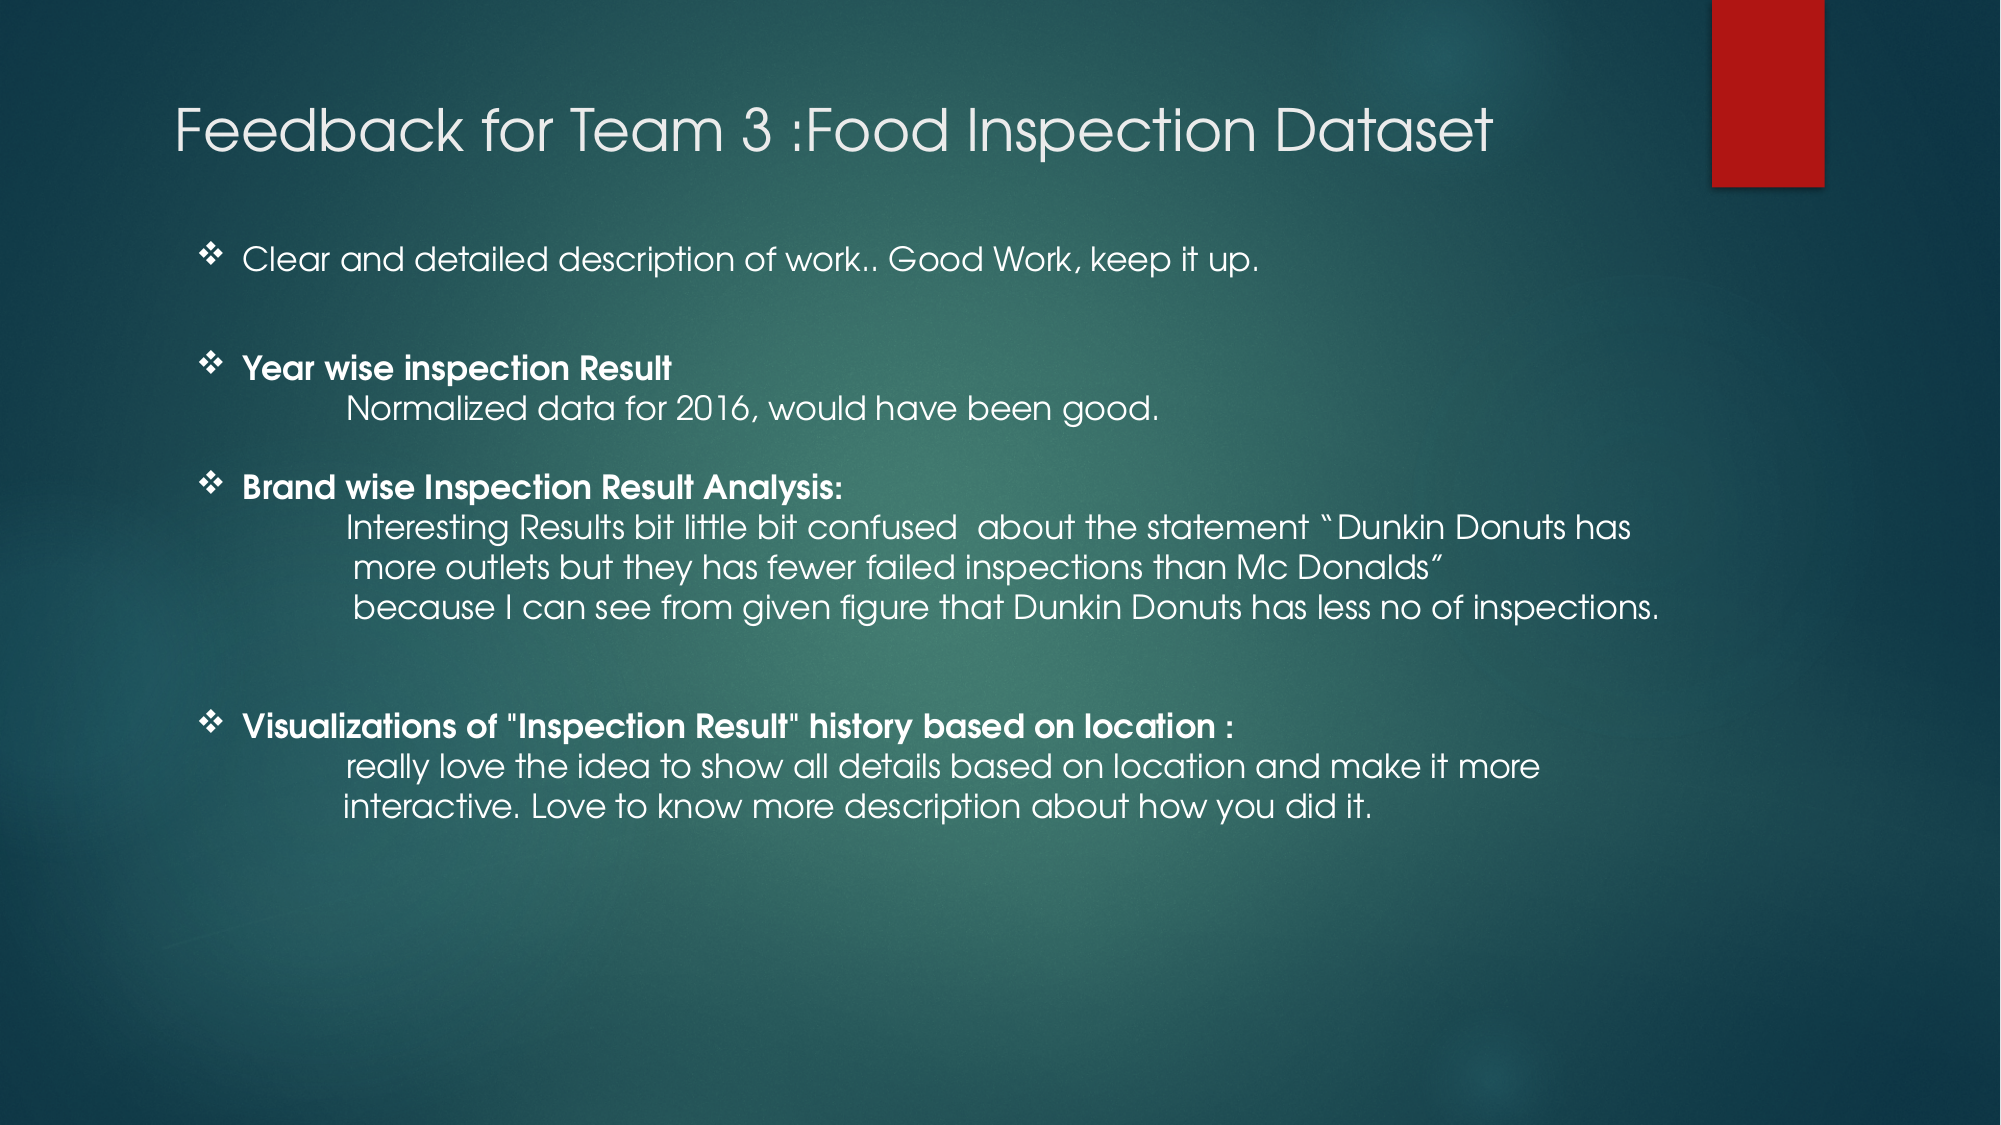

# Feedback for Team 3 :Food Inspection Dataset
Clear and detailed description of work.. Good Work, keep it up.

Year wise inspection Result
	Normalized data for 2016, would have been good.

Brand wise Inspection Result Analysis:
	Interesting Results bit little bit confused  about the statement “Dunkin Donuts has
                 more outlets but they has fewer failed inspections than Mc Donalds”
                 because I can see from given figure that Dunkin Donuts has less no of inspections.

Visualizations of "Inspection Result" history based on location :
	really love the idea to show all details based on location and make it more
                interactive. Love to know more description about how you did it.